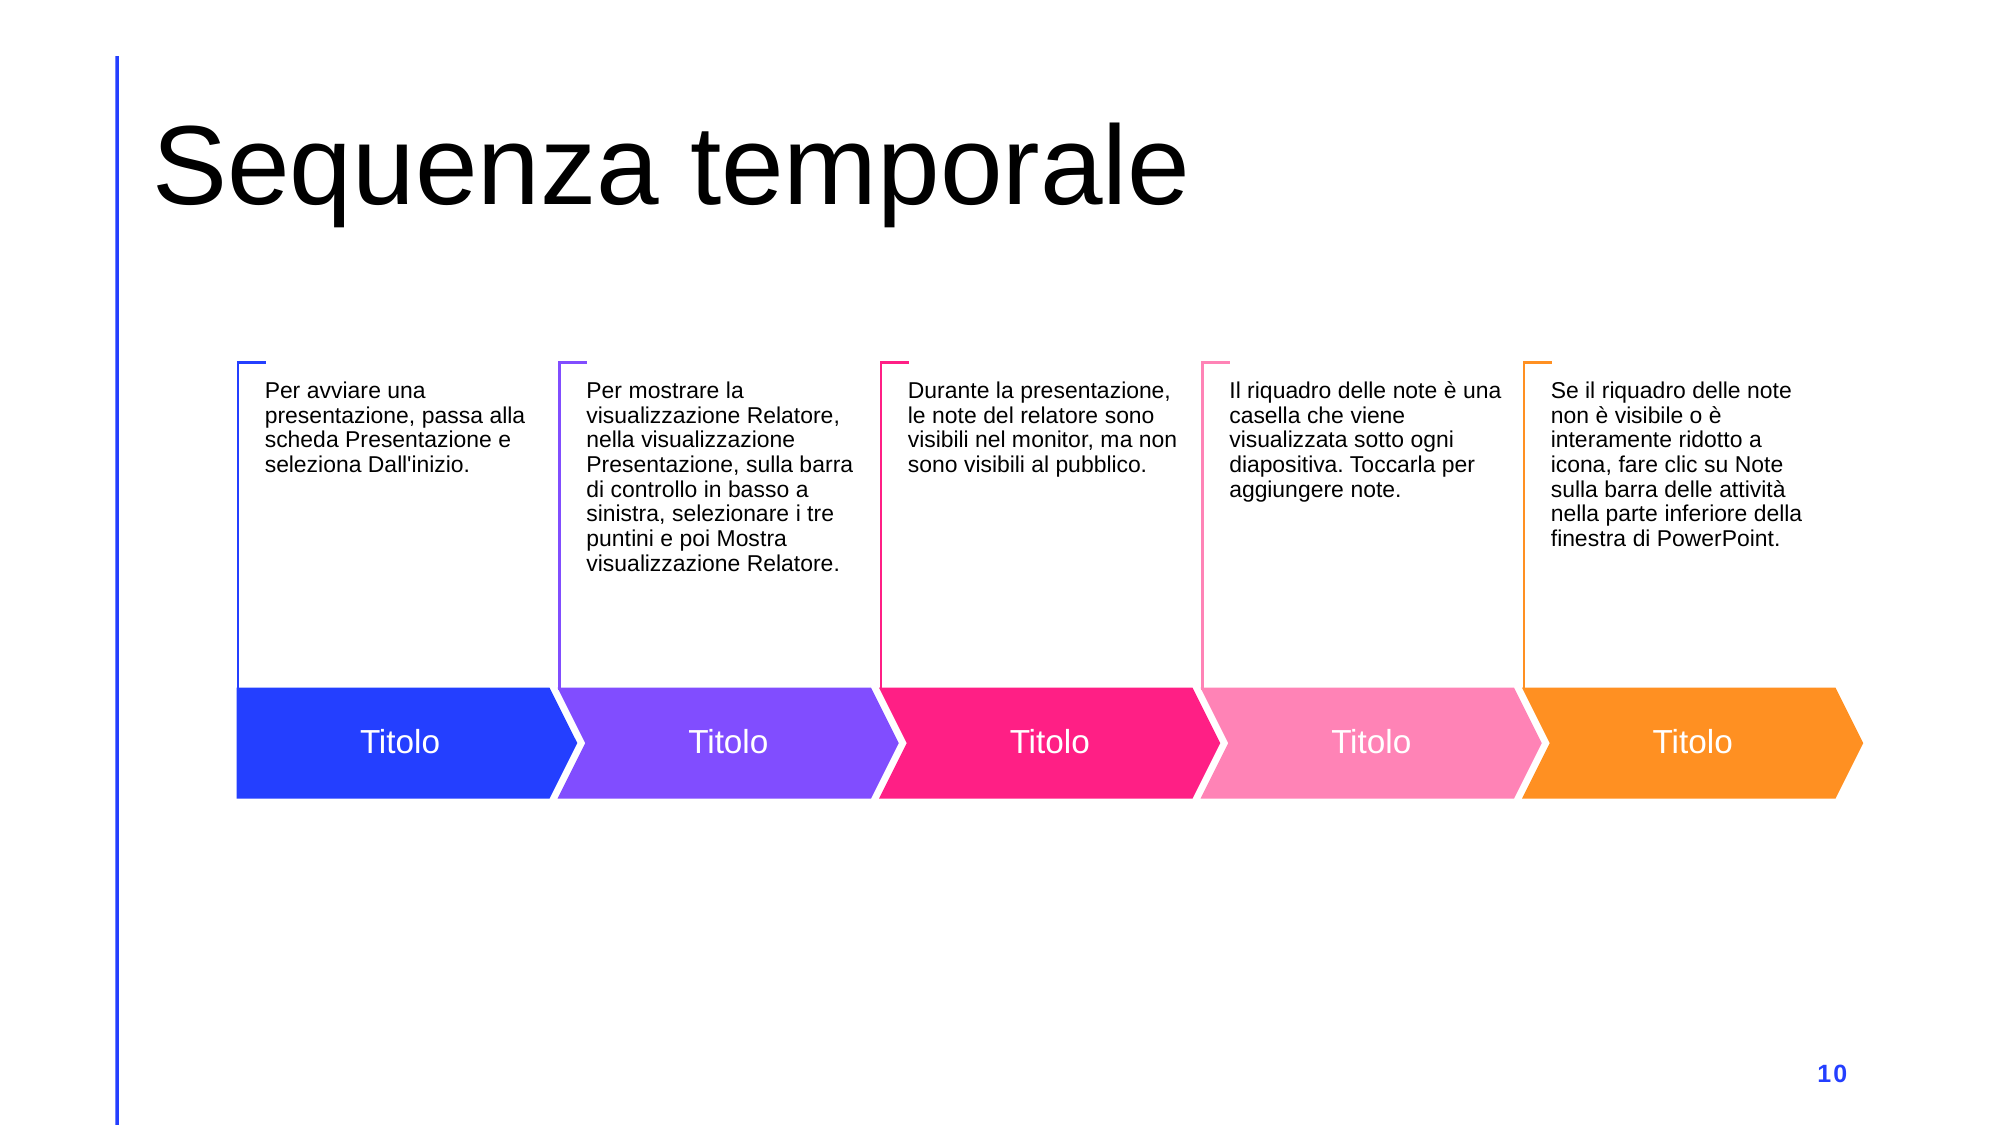

# Sequenza temporale
Titolo
Per avviare una presentazione, passa alla scheda Presentazione e seleziona Dall'inizio.
Titolo
Per mostrare la visualizzazione Relatore, nella visualizzazione Presentazione, sulla barra di controllo in basso a sinistra, selezionare i tre puntini e poi Mostra visualizzazione Relatore.
Titolo
Durante la presentazione, le note del relatore sono visibili nel monitor, ma non sono visibili al pubblico.
Titolo
Il riquadro delle note è una casella che viene visualizzata sotto ogni diapositiva. Toccarla per aggiungere note.
Titolo
Se il riquadro delle note non è visibile o è interamente ridotto a icona, fare clic su Note sulla barra delle attività nella parte inferiore della finestra di PowerPoint.
10